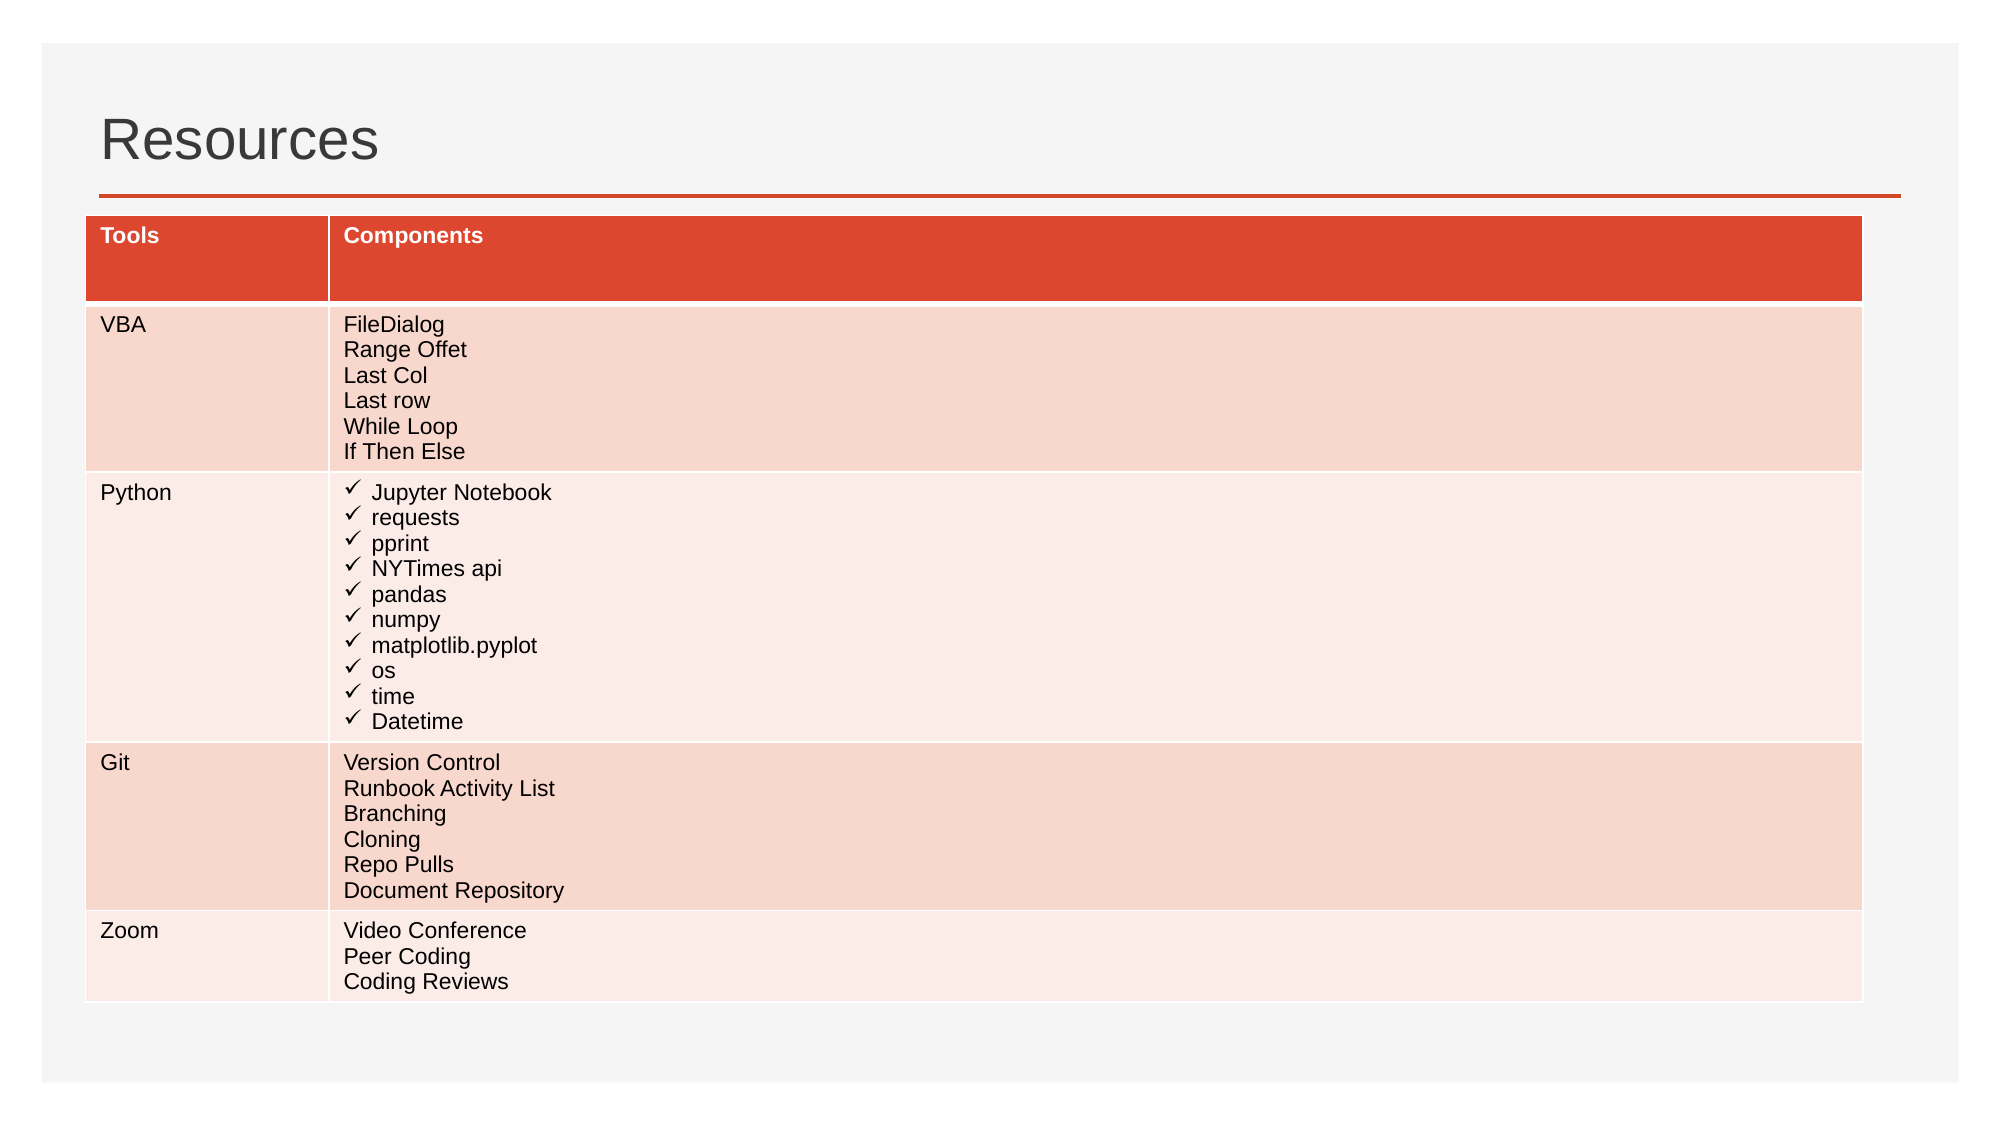

# Resources
| Tools | Components |
| --- | --- |
| VBA | FileDialog Range Offet Last Col Last row While Loop If Then Else |
| Python | Jupyter Notebook requests pprint NYTimes api pandas numpy matplotlib.pyplot os time Datetime |
| Git | Version Control Runbook Activity List Branching Cloning Repo Pulls Document Repository |
| Zoom | Video Conference Peer Coding Coding Reviews |